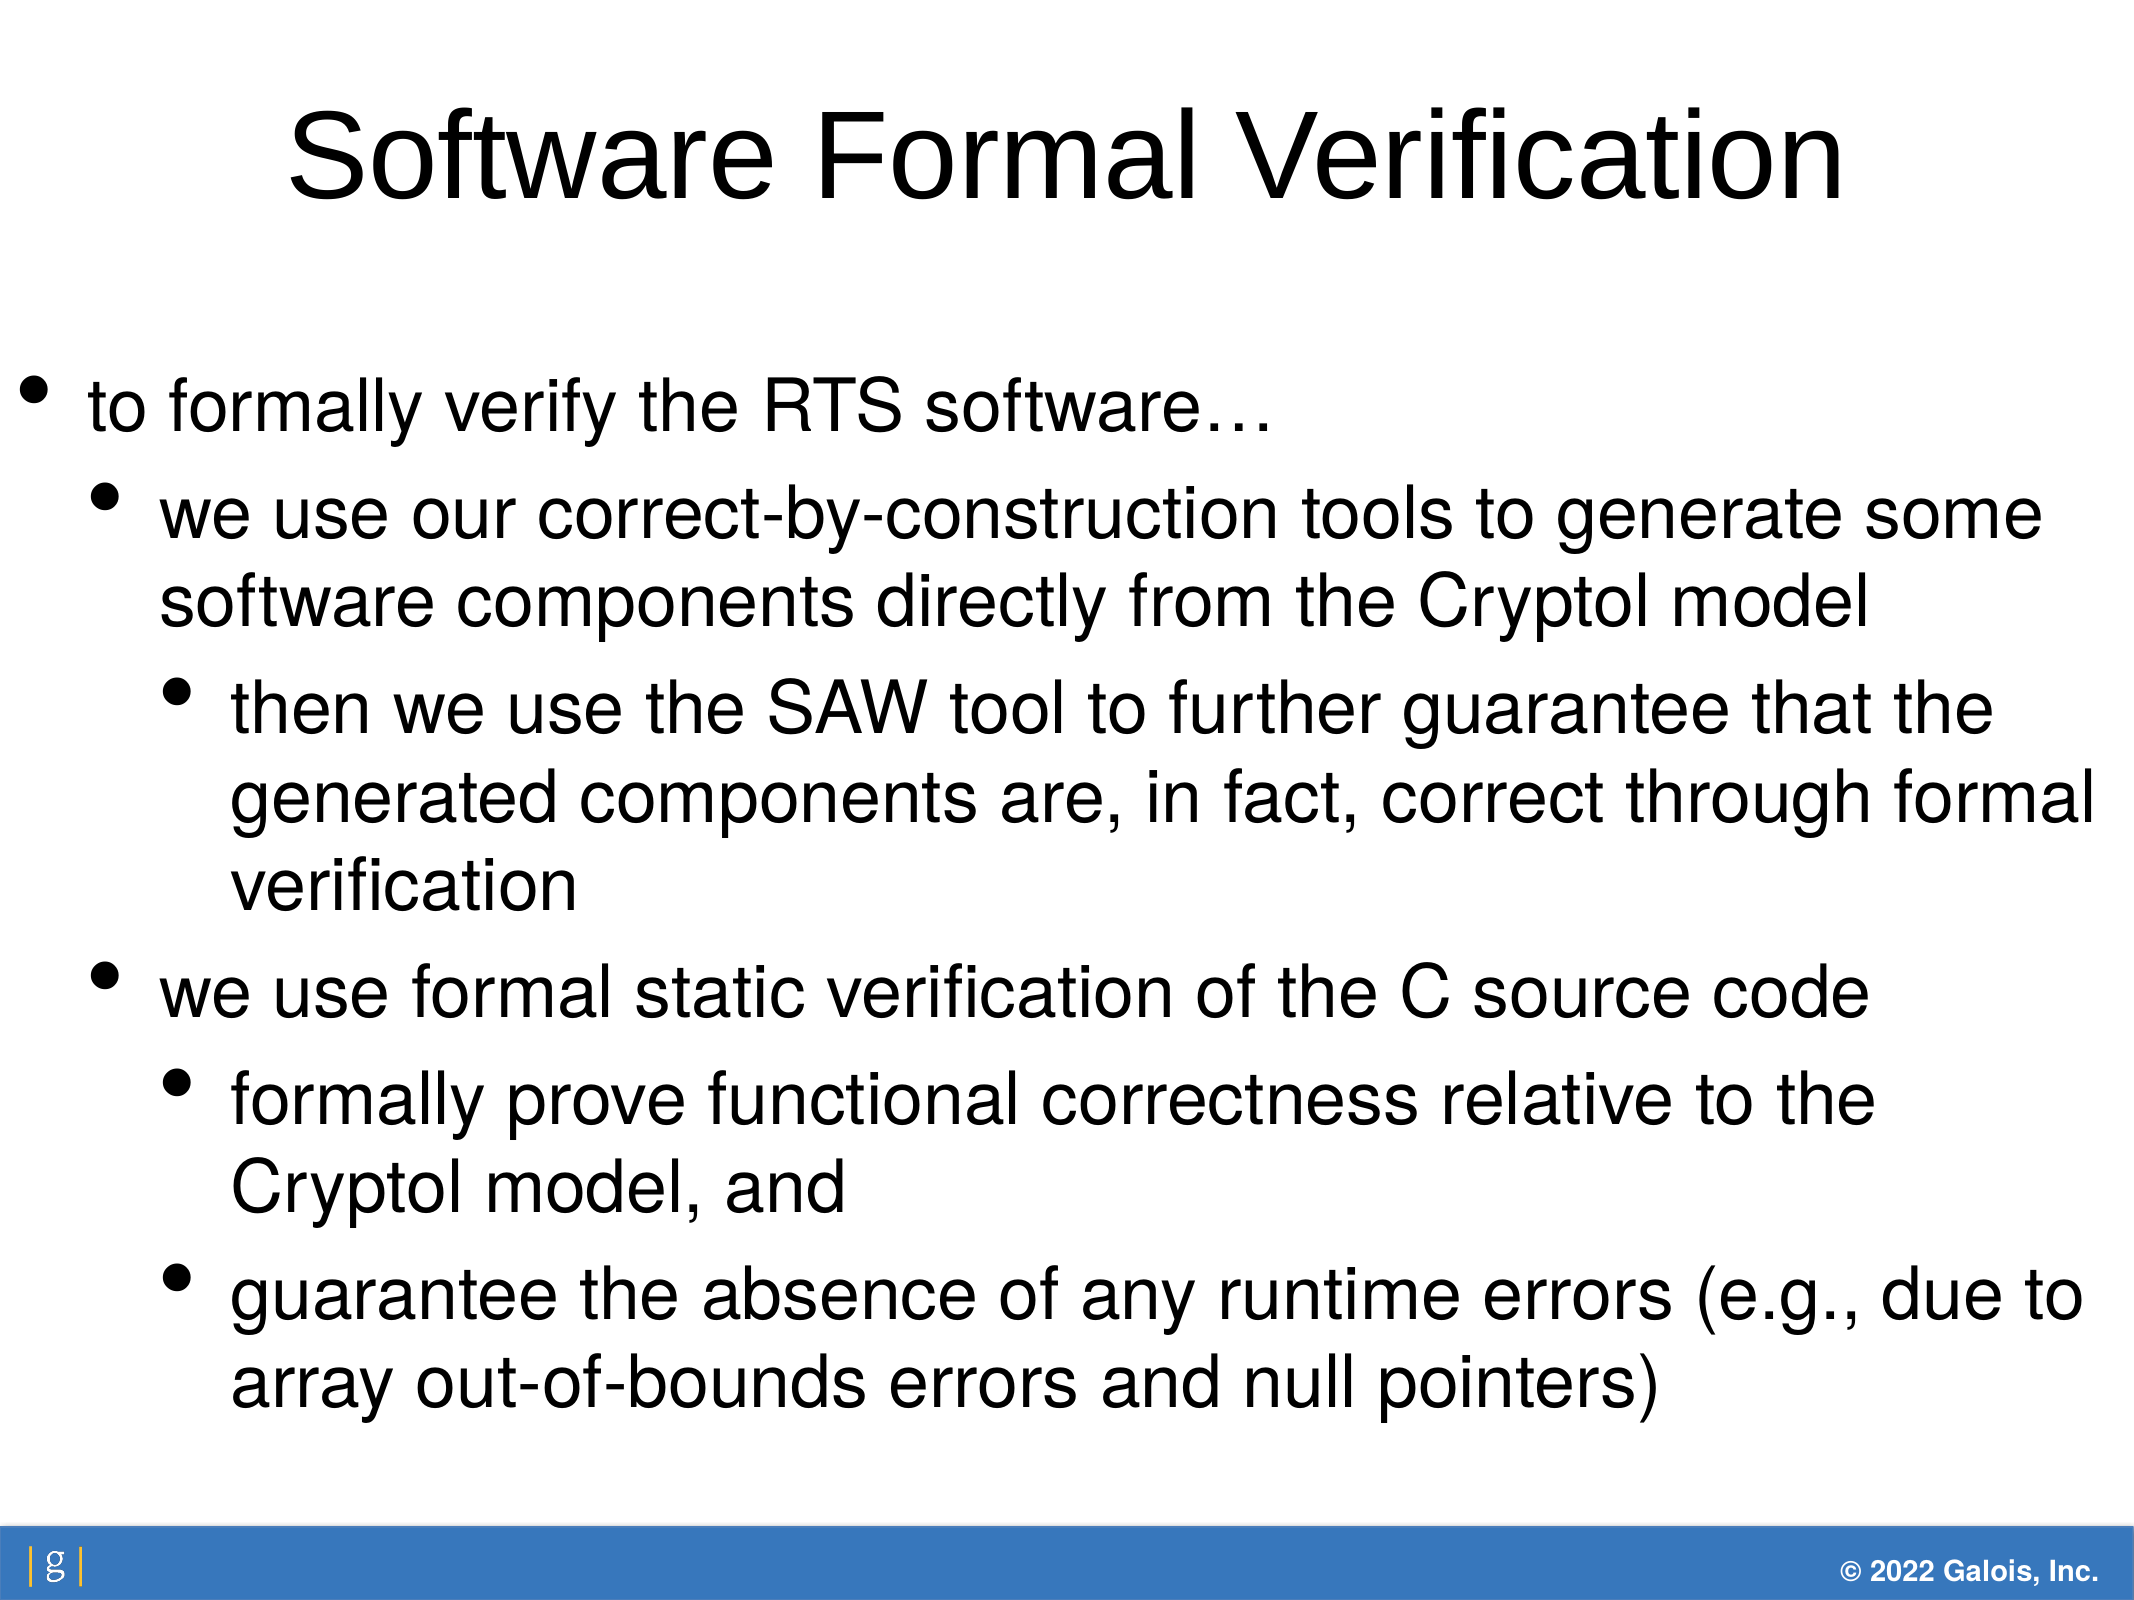

Software Formal Verification
to formally verify the RTS software…
we use our correct-by-construction tools to generate some software components directly from the Cryptol model
then we use the SAW tool to further guarantee that the generated components are, in fact, correct through formal verification
we use formal static verification of the C source code
formally prove functional correctness relative to the Cryptol model, and
guarantee the absence of any runtime errors (e.g., due to array out-of-bounds errors and null pointers)
128